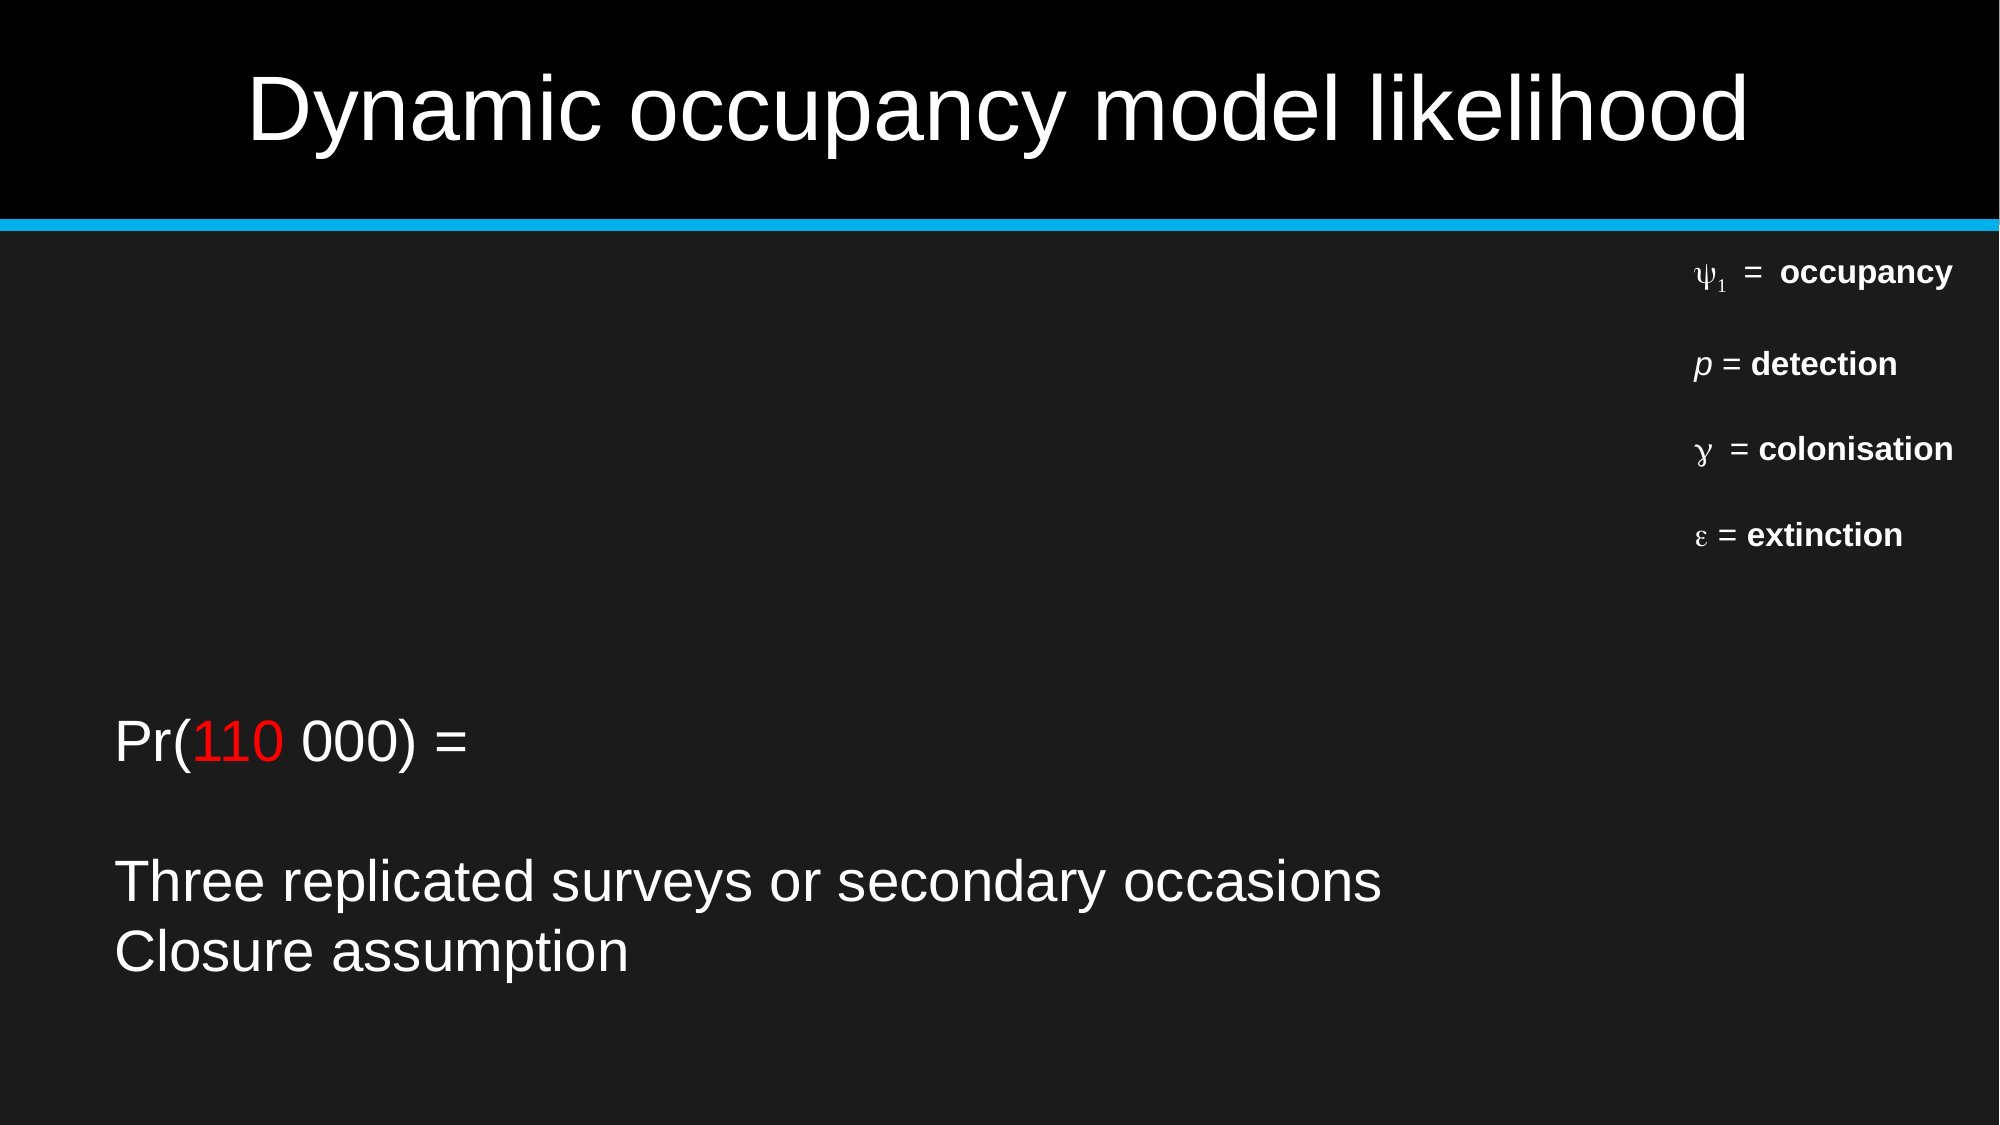

# Dynamic occupancy model likelihood
ψ1 = occupancy
p = detection
γ = colonisation
ε = extinction
Pr(110 000) =

Three replicated surveys or secondary occasions
Closure assumption